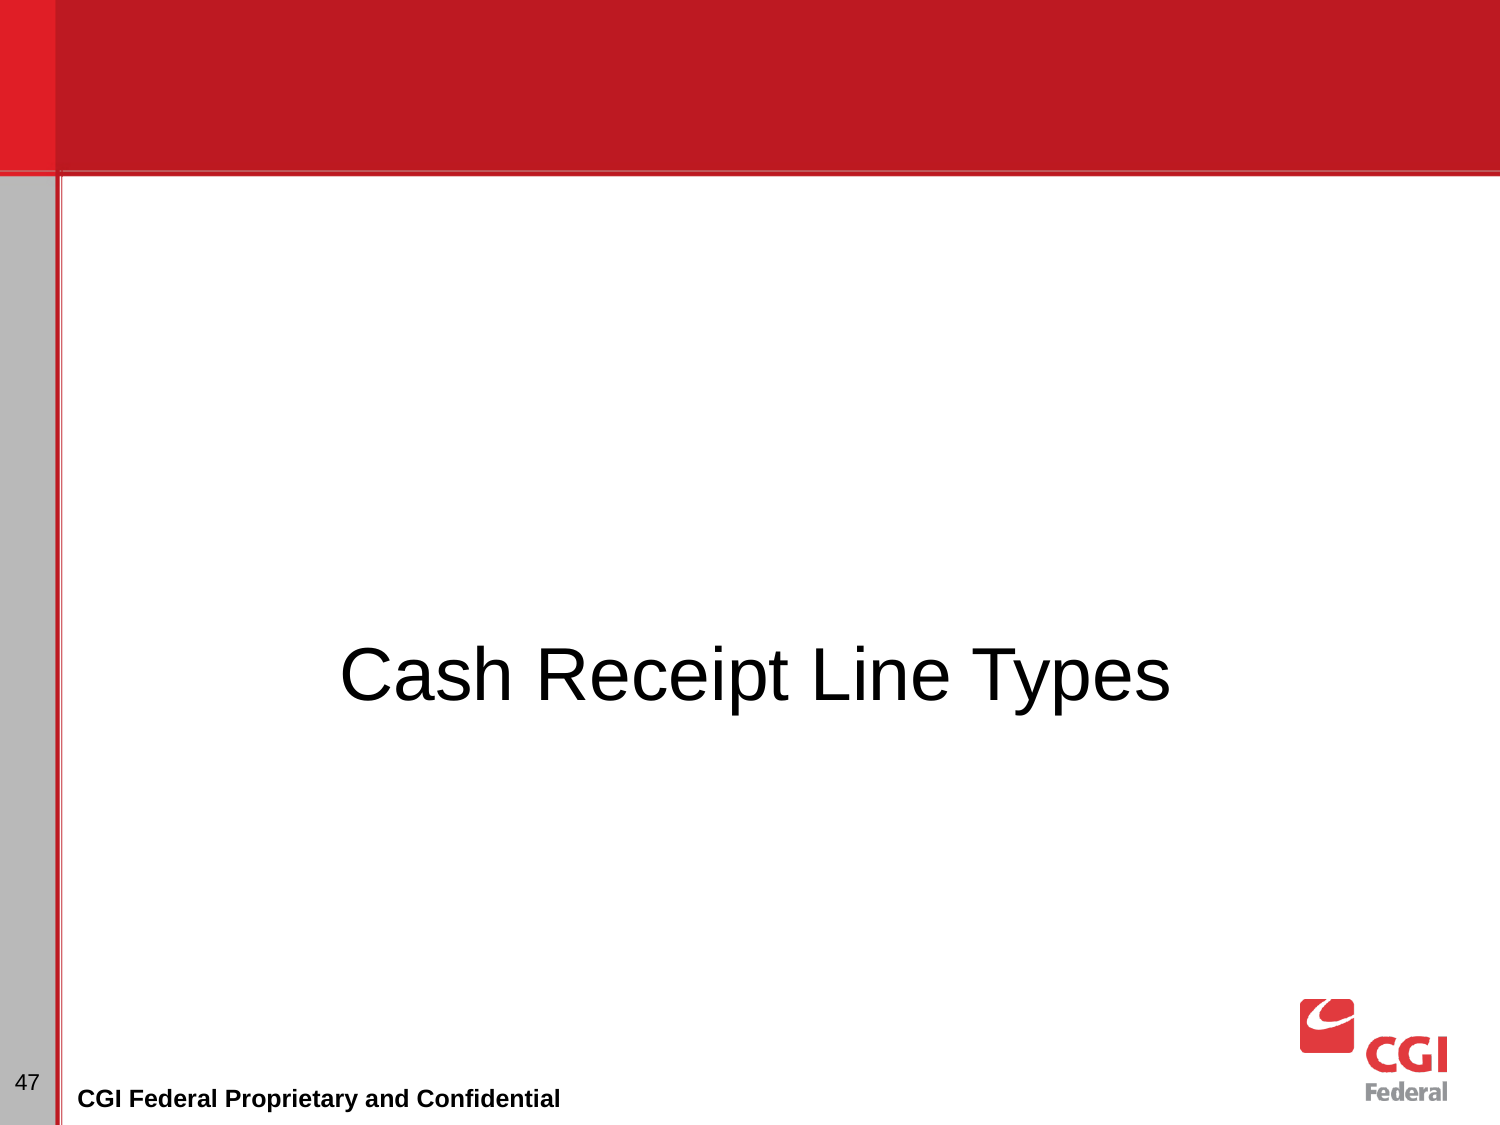

Cash Receipt Line Types
# Dunning
47
CGI Federal Proprietary and Confidential